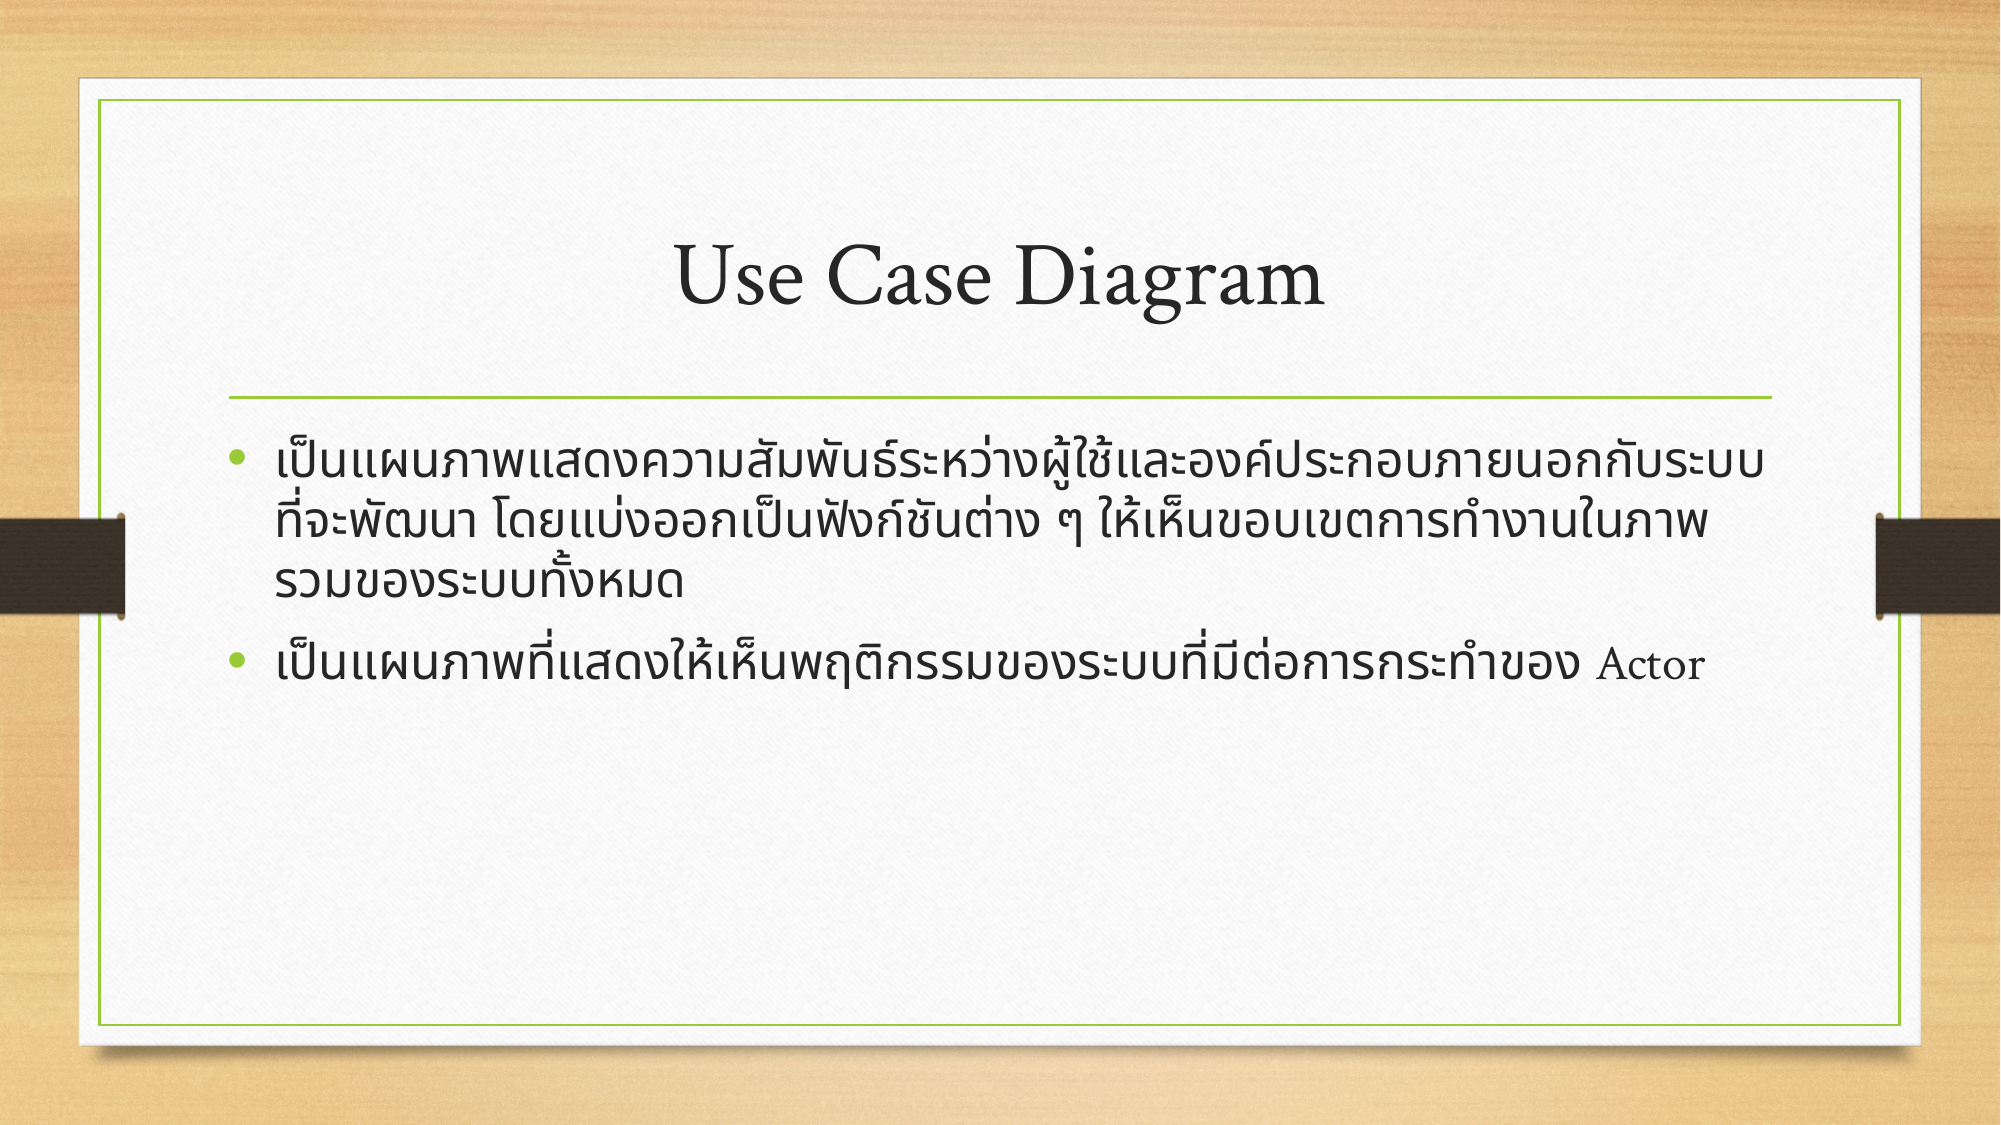

# Use Case Diagram
เป็นแผนภาพแสดงความสัมพันธ์ระหว่างผู้ใช้และองค์ประกอบภายนอกกับระบบที่จะพัฒนา โดยแบ่งออกเป็นฟังก์ชันต่าง ๆ ให้เห็นขอบเขตการทำงานในภาพรวมของระบบทั้งหมด
เป็นแผนภาพที่แสดงให้เห็นพฤติกรรมของระบบที่มีต่อการกระทำของ Actor